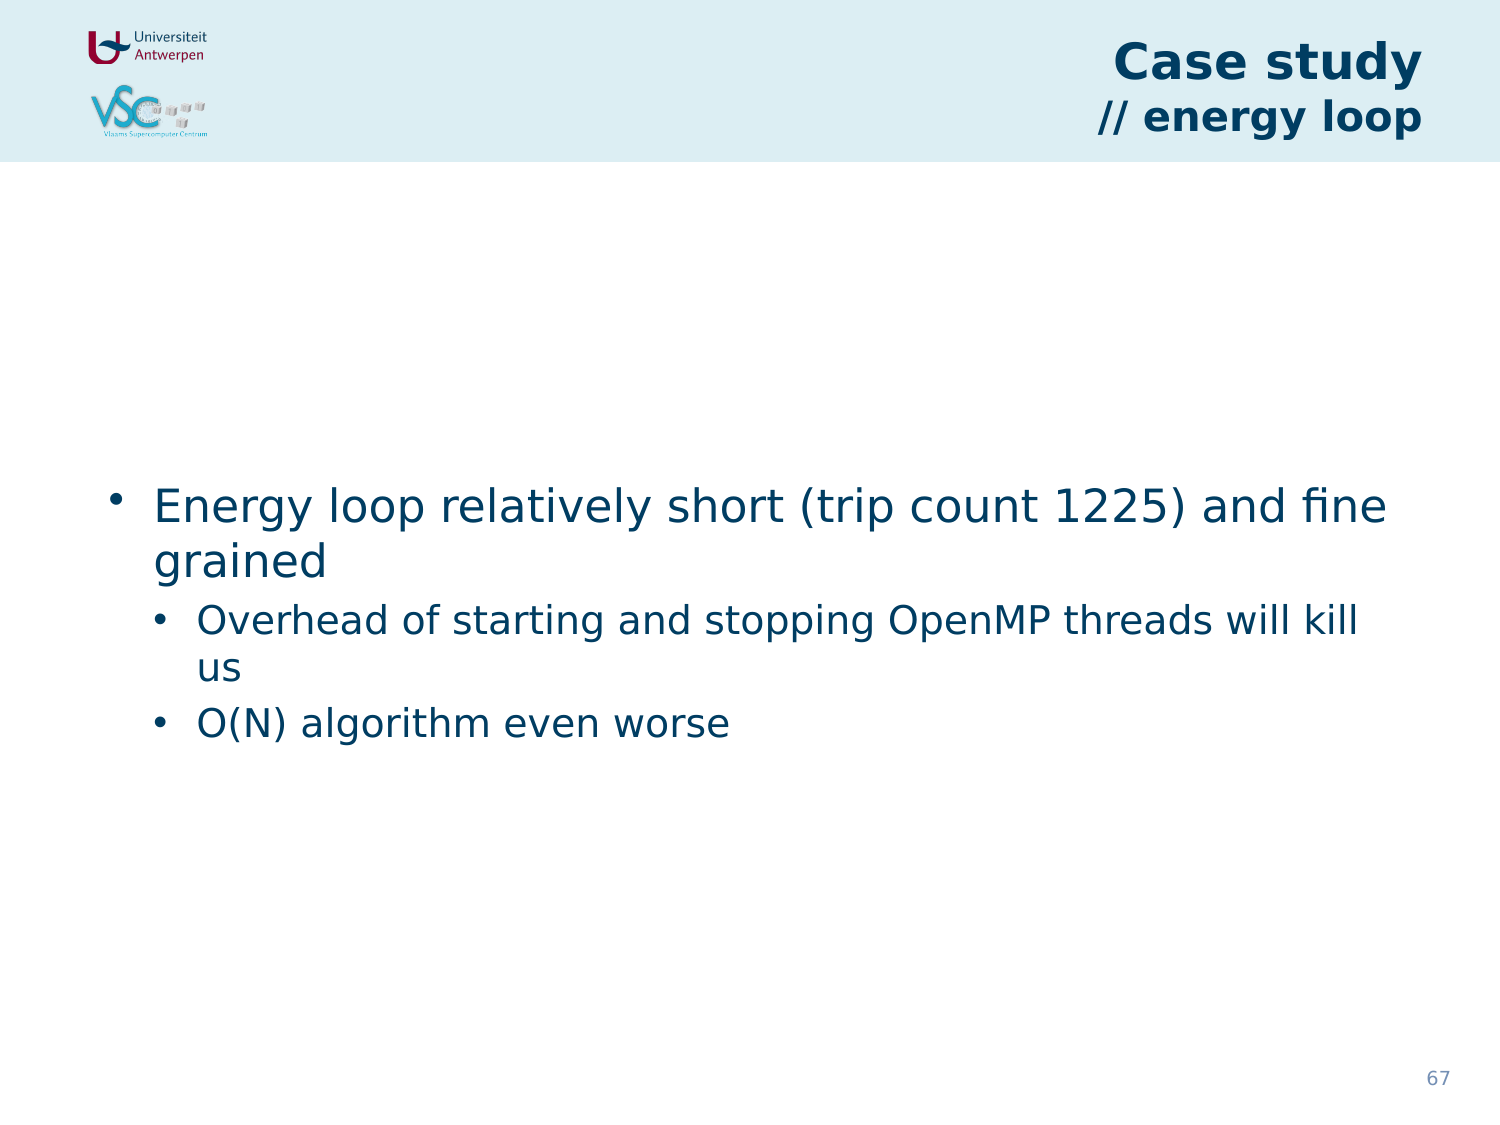

# Case study // energy loop
Energy loop relatively short (trip count 1225) and fine grained
Overhead of starting and stopping OpenMP threads will kill us
O(N) algorithm even worse